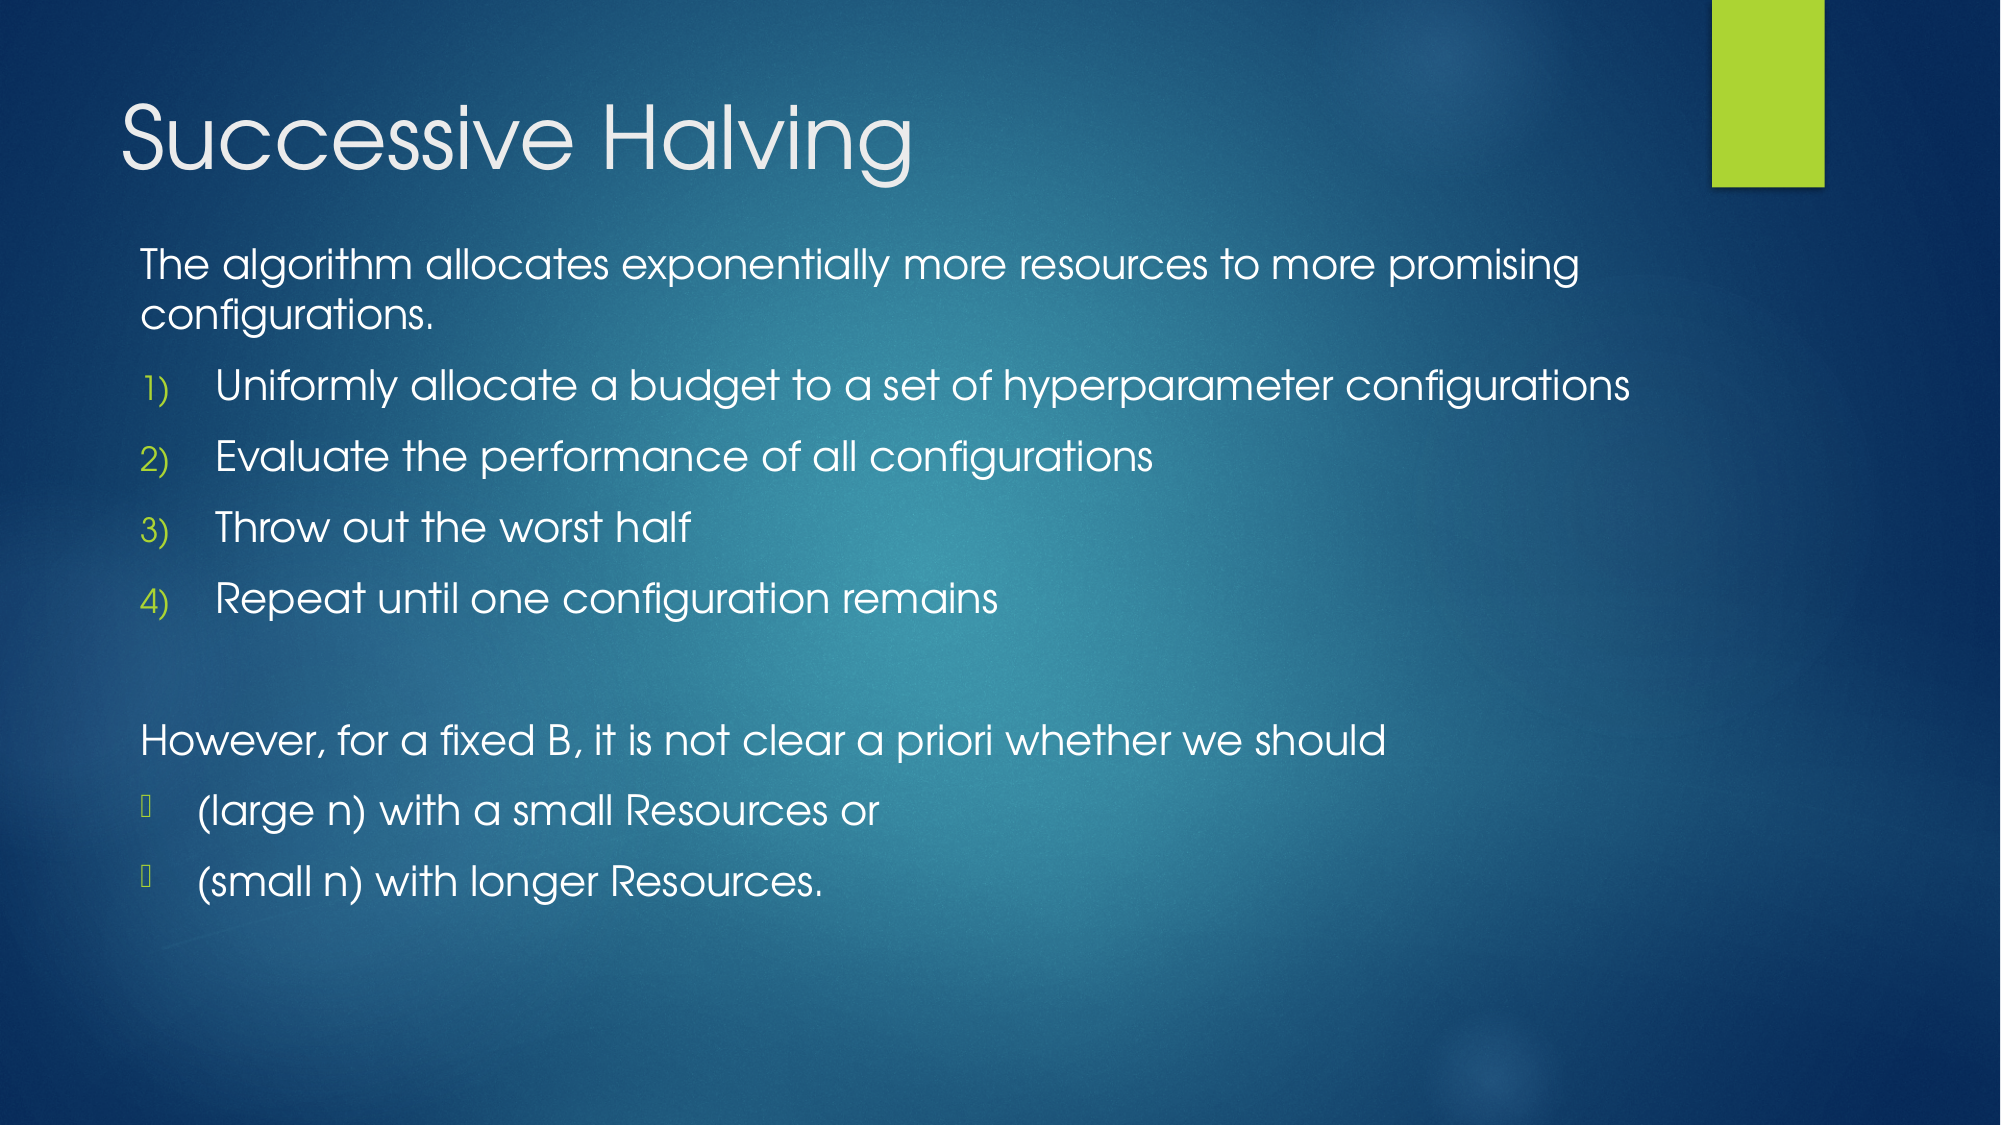

# Successive Halving
The algorithm allocates exponentially more resources to more promising configurations.
Uniformly allocate a budget to a set of hyperparameter configurations
Evaluate the performance of all configurations
Throw out the worst half
Repeat until one configuration remains

However, for a fixed B, it is not clear a priori whether we should
(large n) with a small Resources or
(small n) with longer Resources.